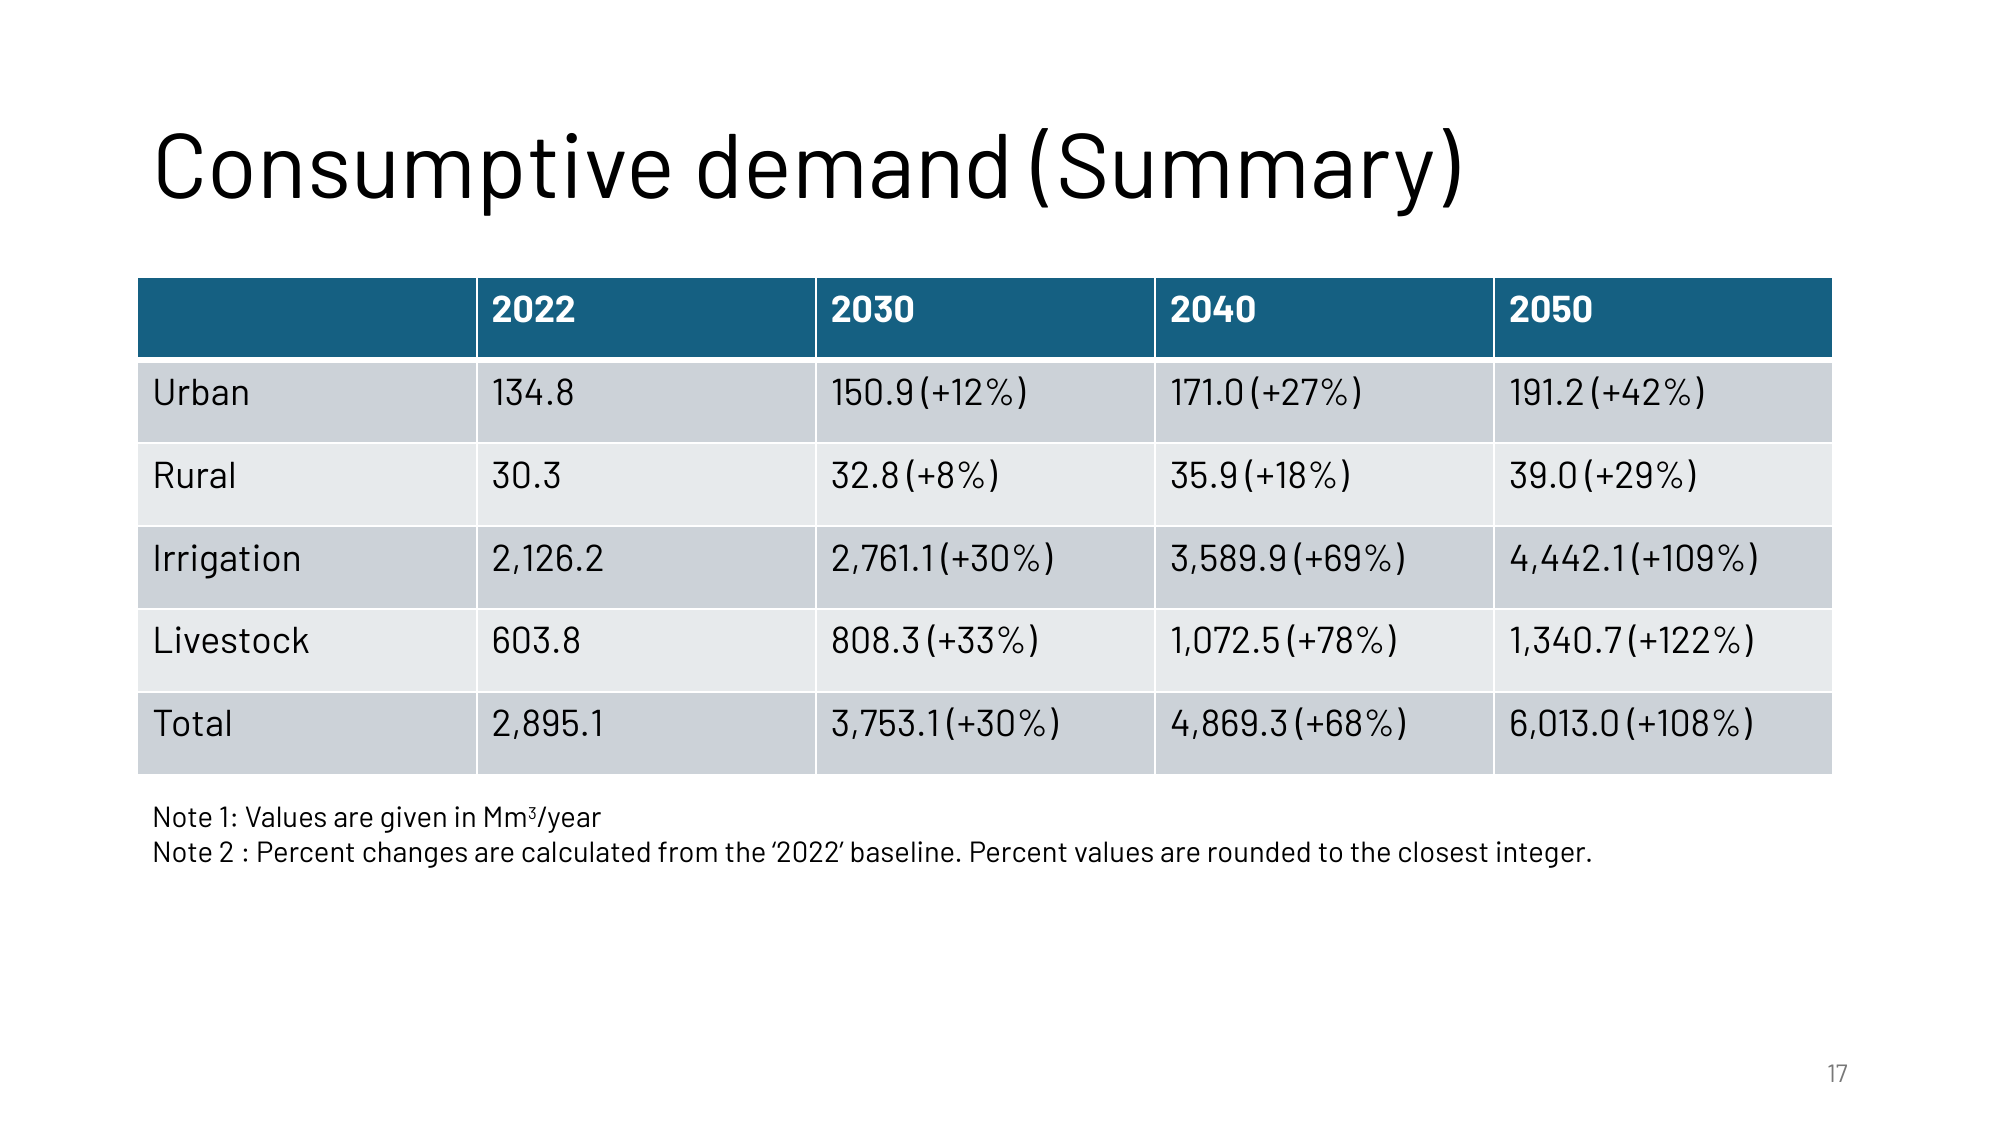

# Consumptive demand (Summary)
|  | 2022 | 2030 | 2040 | 2050 |
| --- | --- | --- | --- | --- |
| Urban | 134.8 | 150.9 (+12%) | 171.0 (+27%) | 191.2 (+42%) |
| Rural | 30.3 | 32.8 (+8%) | 35.9 (+18%) | 39.0 (+29%) |
| Irrigation | 2,126.2 | 2,761.1 (+30%) | 3,589.9 (+69%) | 4,442.1 (+109%) |
| Livestock | 603.8 | 808.3 (+33%) | 1,072.5 (+78%) | 1,340.7 (+122%) |
| Total | 2,895.1 | 3,753.1 (+30%) | 4,869.3 (+68%) | 6,013.0 (+108%) |
Note 1: Values are given in Mm3/year
Note 2 : Percent changes are calculated from the ‘2022’ baseline. Percent values are rounded to the closest integer.
17